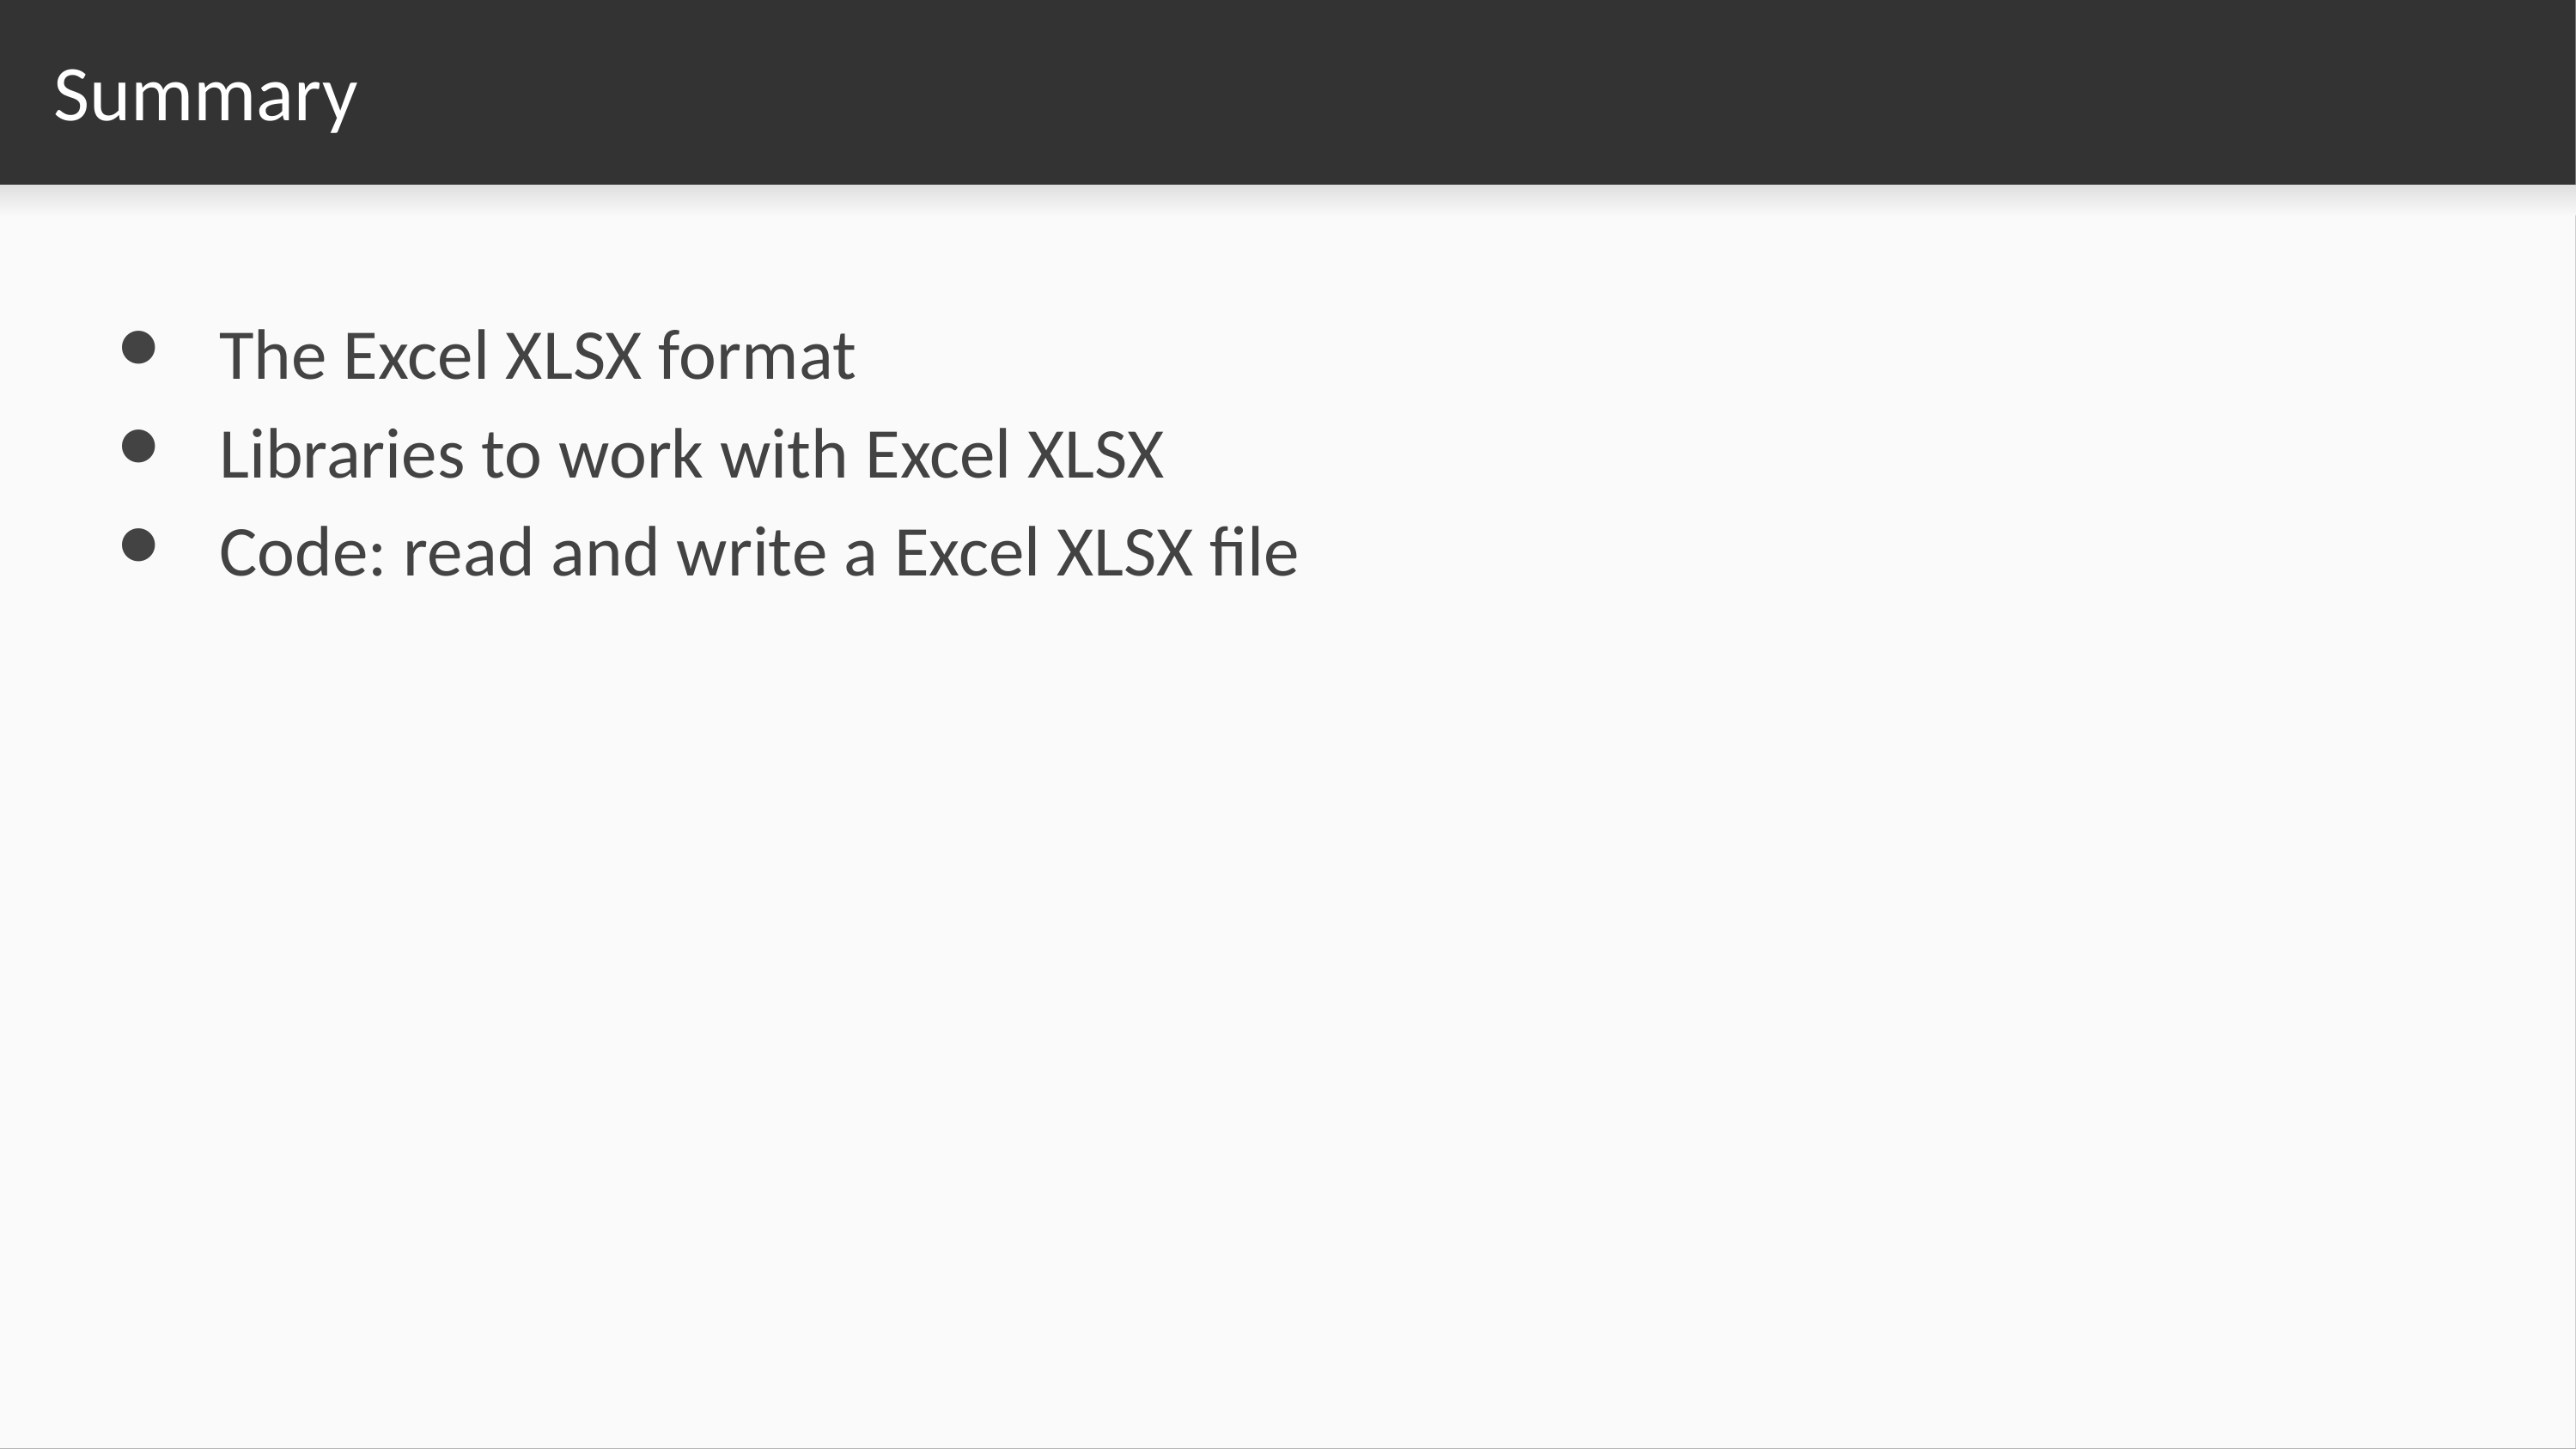

# Summary
The Excel XLSX format
Libraries to work with Excel XLSX
Code: read and write a Excel XLSX file